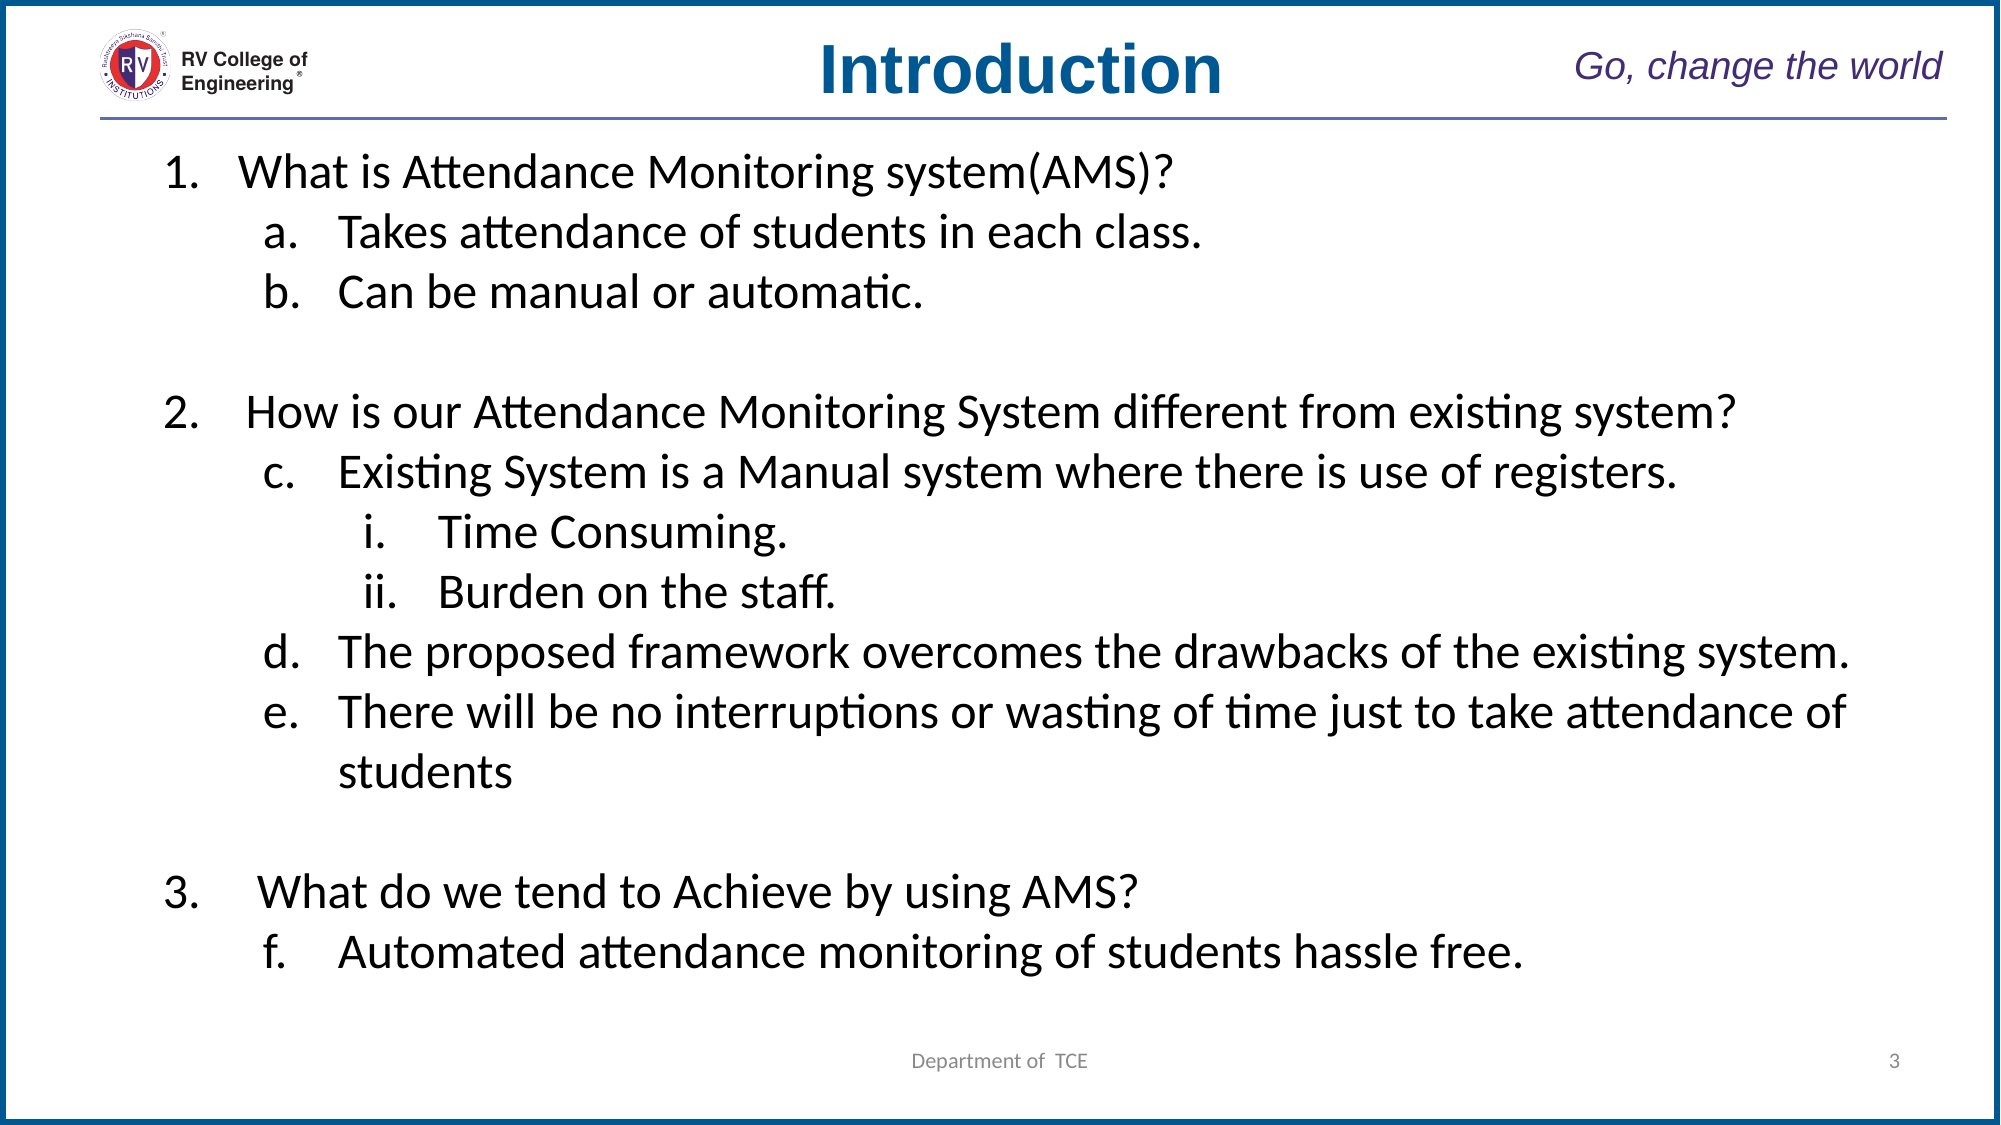

Introduction

# Go, change the world
RV College of
Engineering

What is Attendance Monitoring system(AMS)?
Takes attendance of students in each class.
Can be manual or automatic.

2.    How is our Attendance Monitoring System different from existing system?
Existing System is a Manual system where there is use of registers.
Time Consuming.
Burden on the staff.
The proposed framework overcomes the drawbacks of the existing system.
There will be no interruptions or wasting of time just to take attendance of students

3.     What do we tend to Achieve by using AMS?
Automated attendance monitoring of students hassle free.

Department of  TCE
3